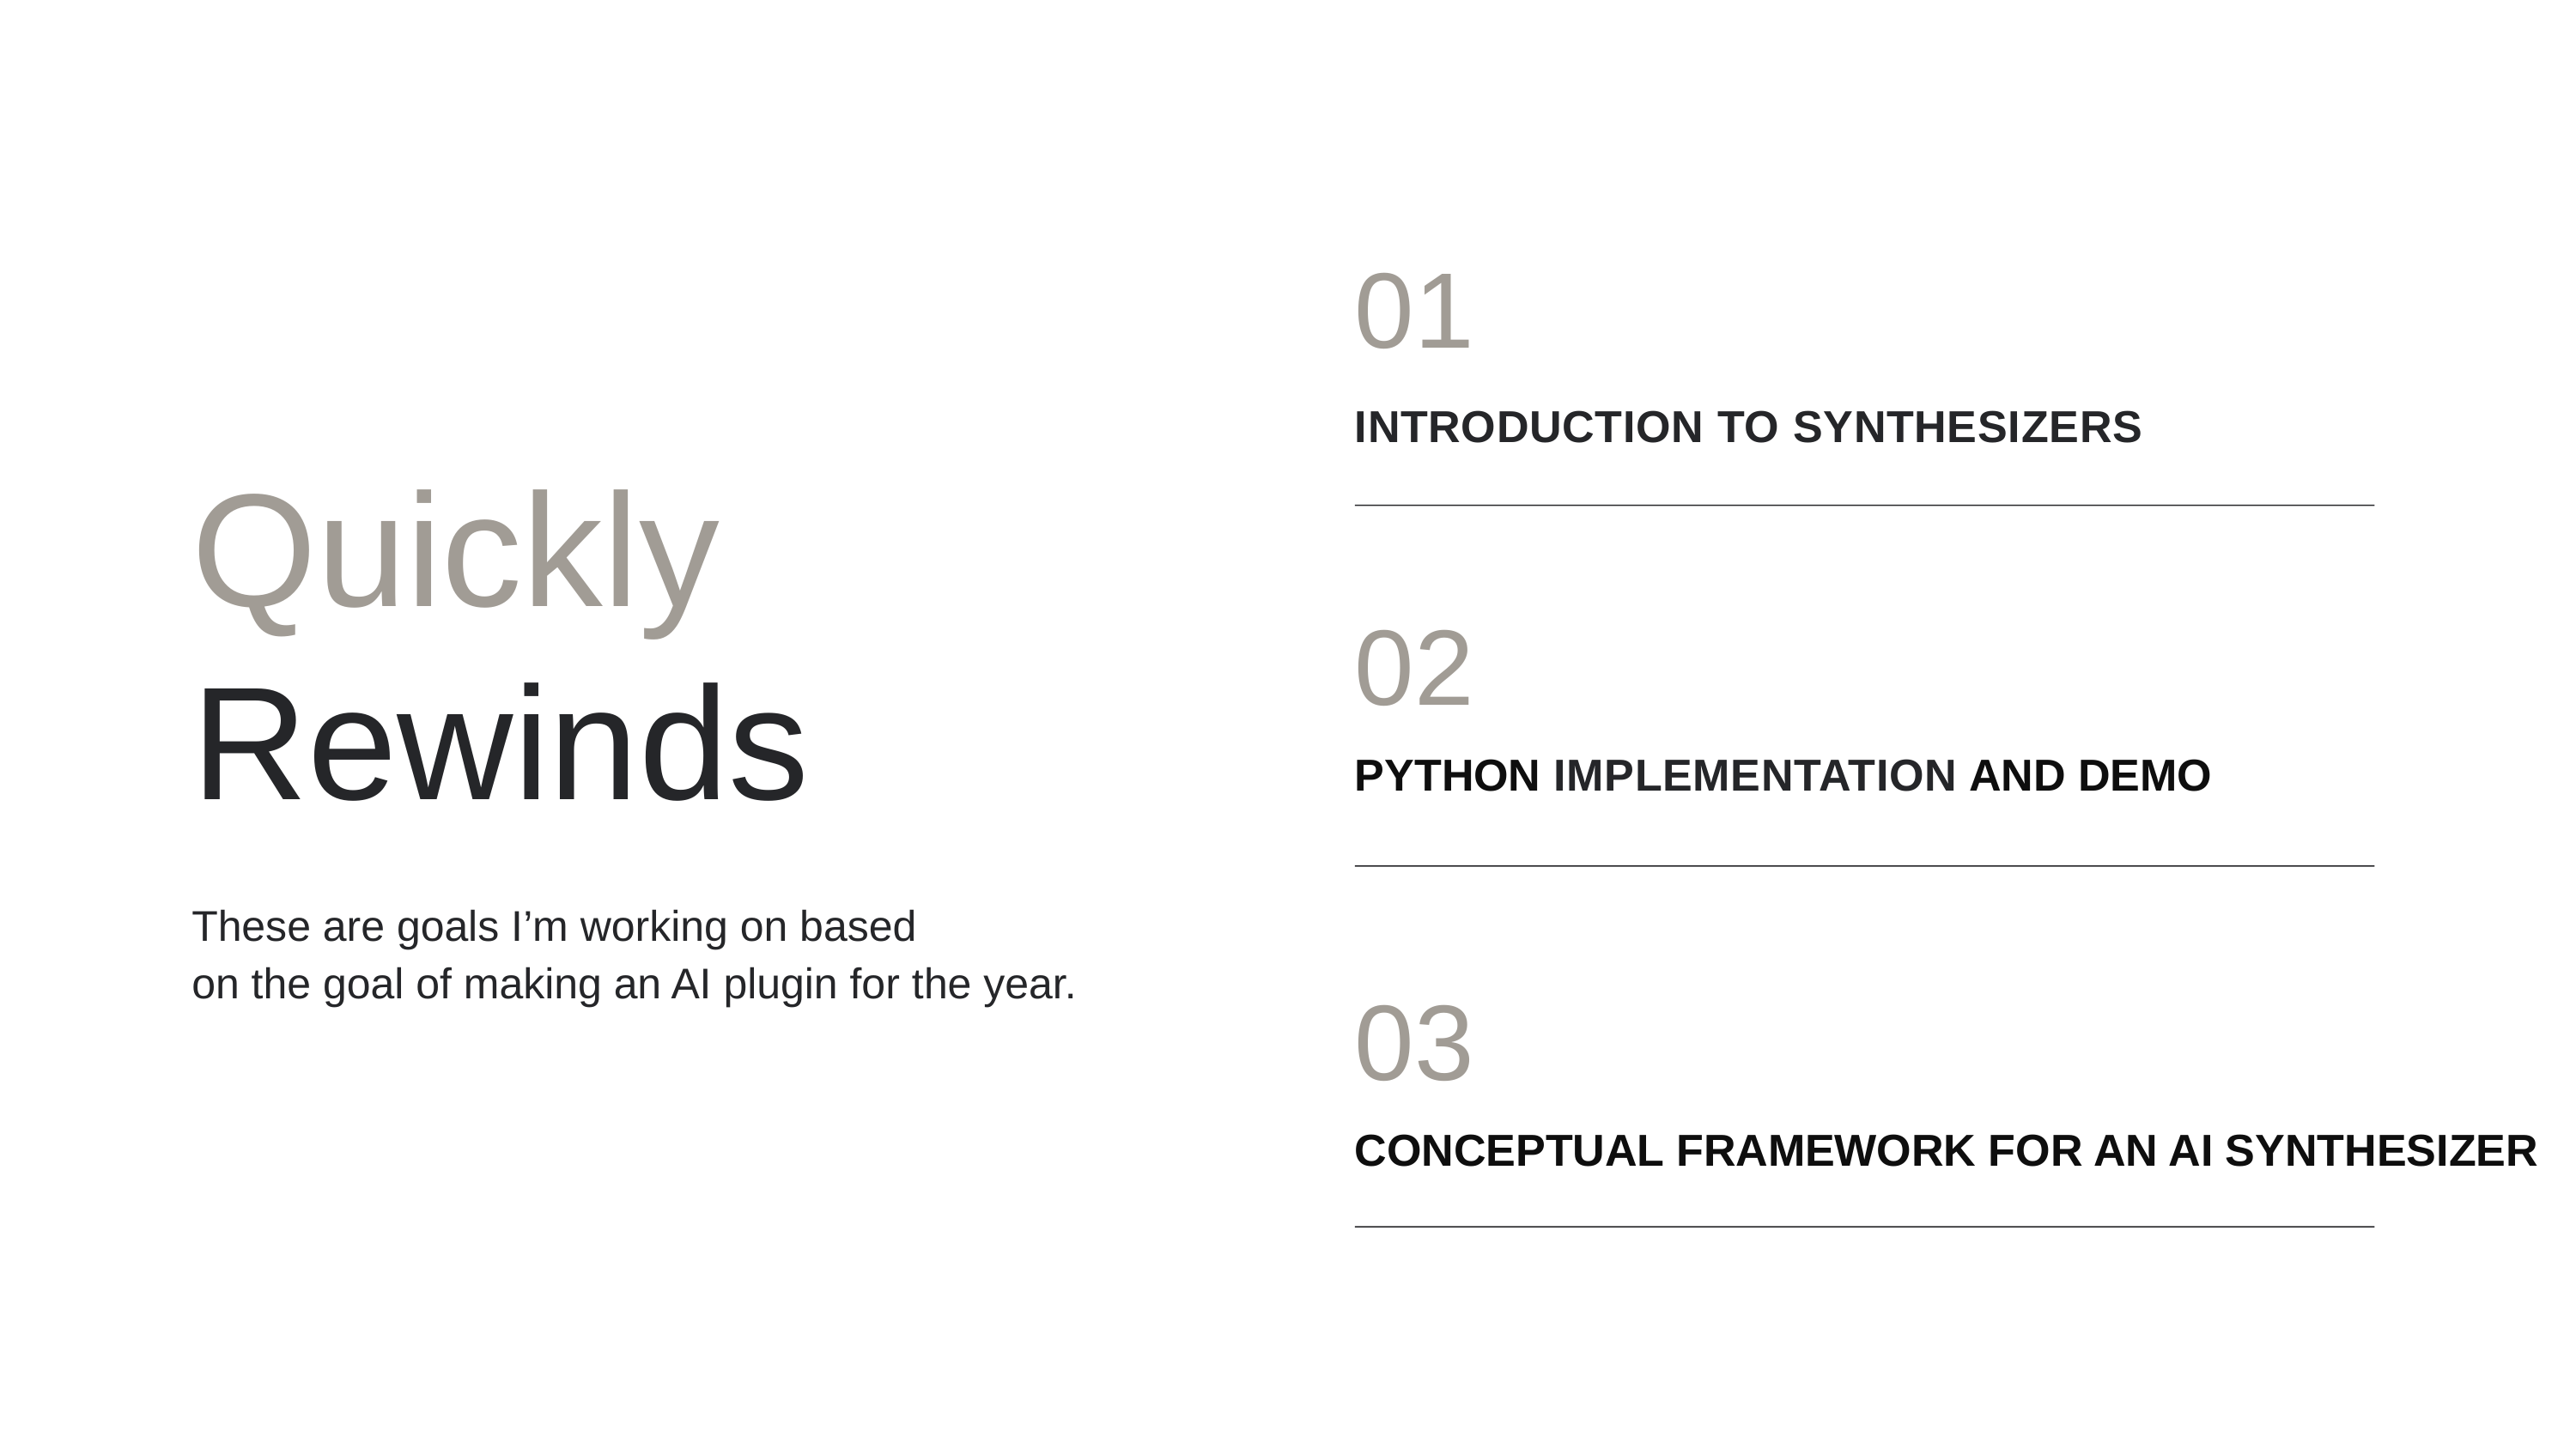

01
INTRODUCTION TO SYNTHESIZERS
Quickly
Rewinds
These are goals I’m working on based
on the goal of making an AI plugin for the year.

02
PYTHON IMPLEMENTATION AND DEMO

03
CONCEPTUAL FRAMEWORK FOR AN AI SYNTHESIZER